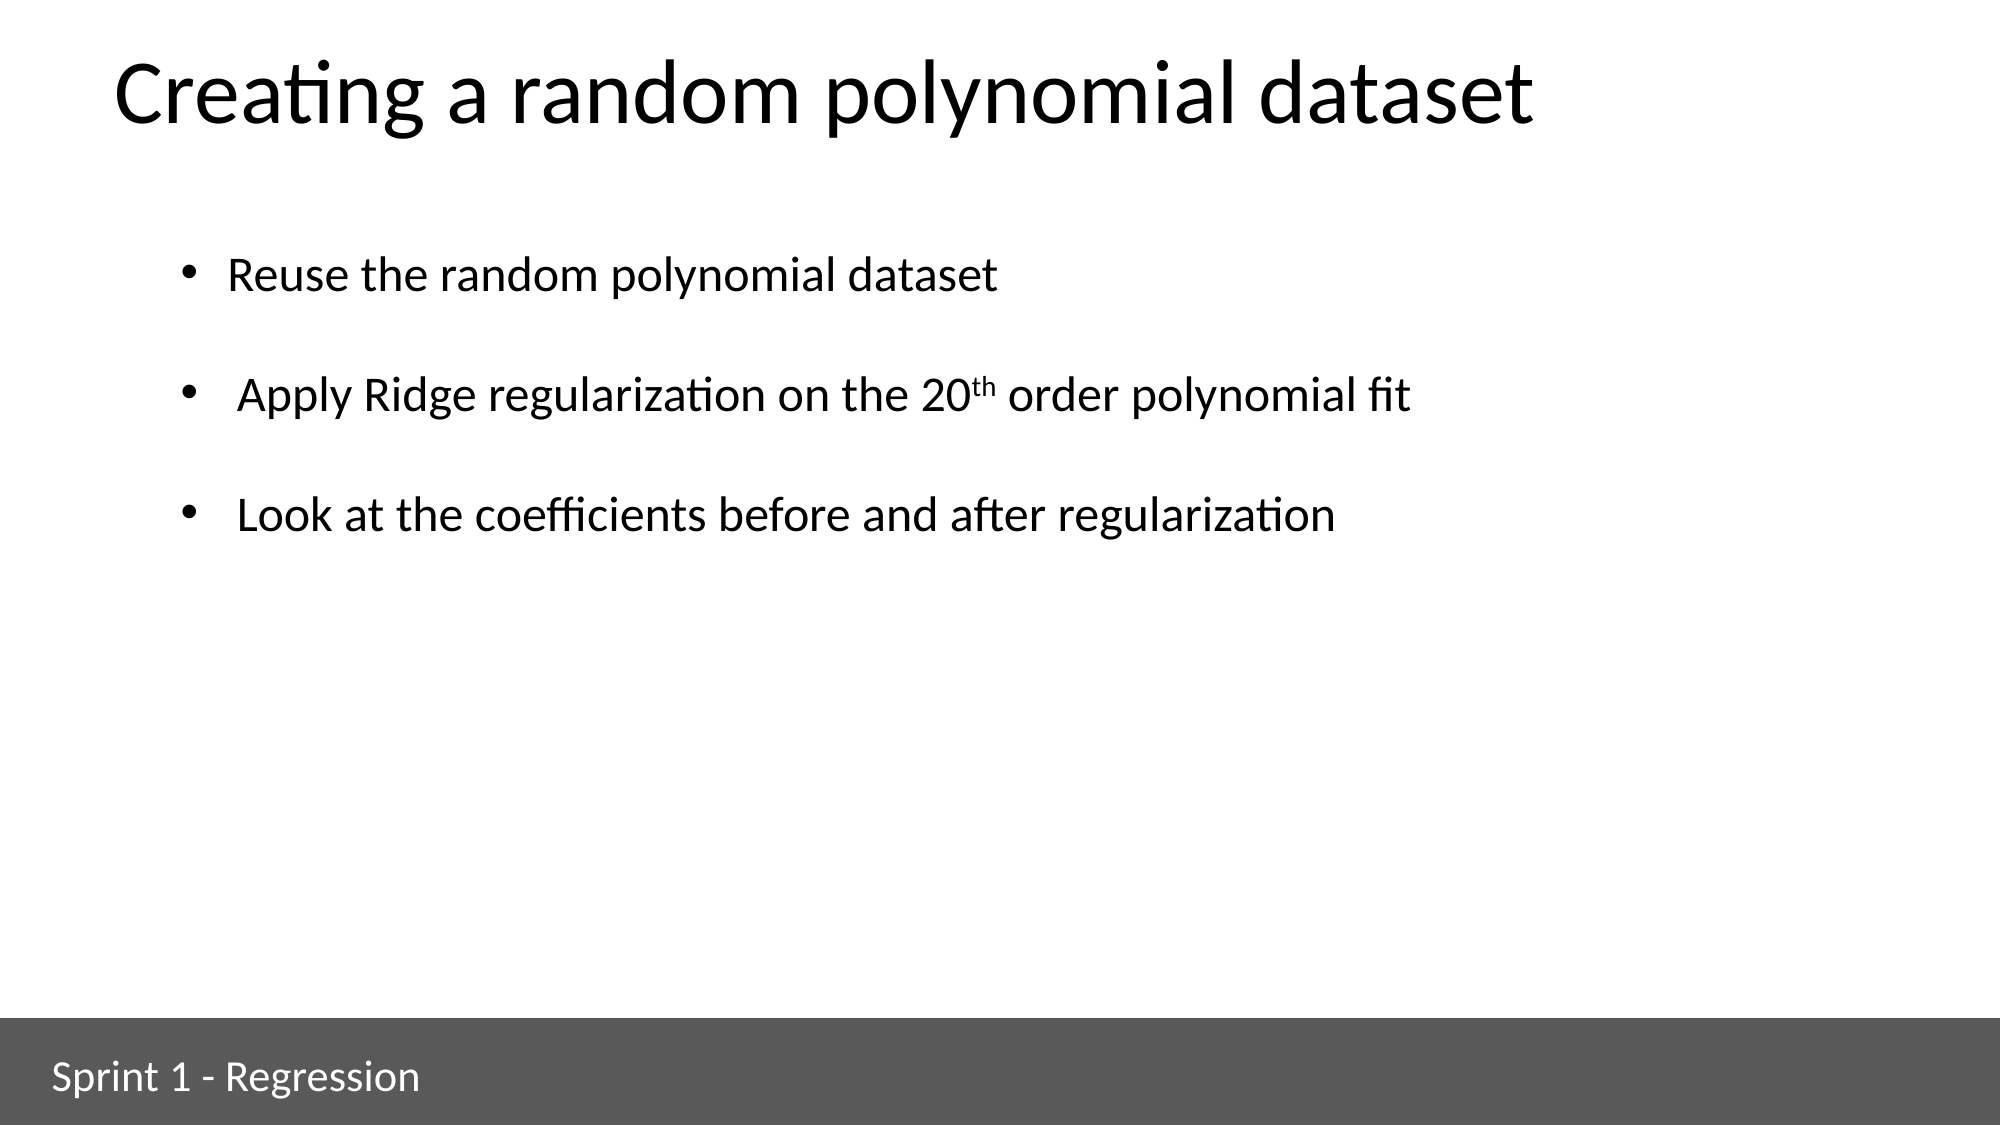

# Creating a random polynomial dataset
Reuse the random polynomial dataset

Apply Ridge regularization on the 20th order polynomial fit

Look at the coefficients before and after regularization

Sprint 1 - Regression